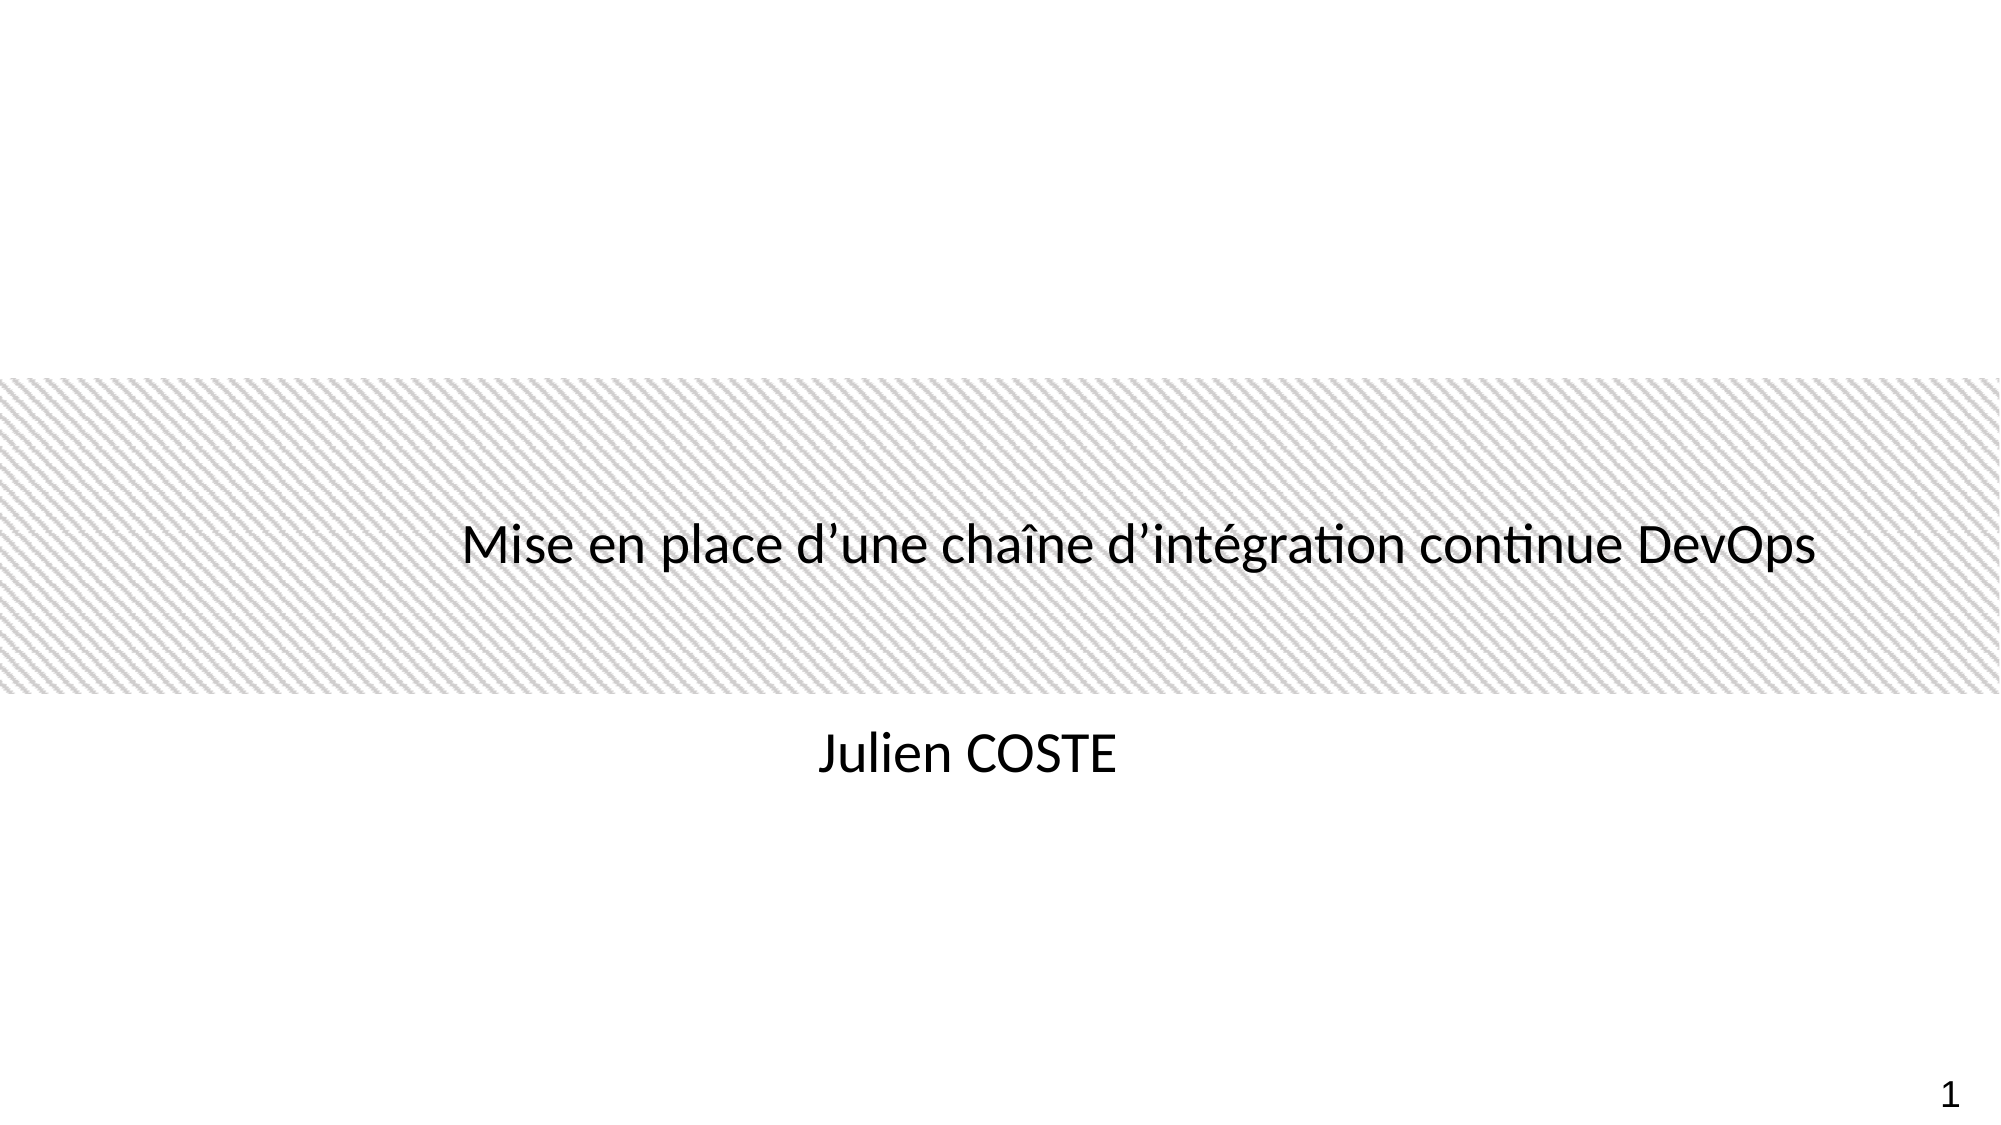

Mise en place d’une chaîne d’intégration continue DevOps
Julien COSTE
16